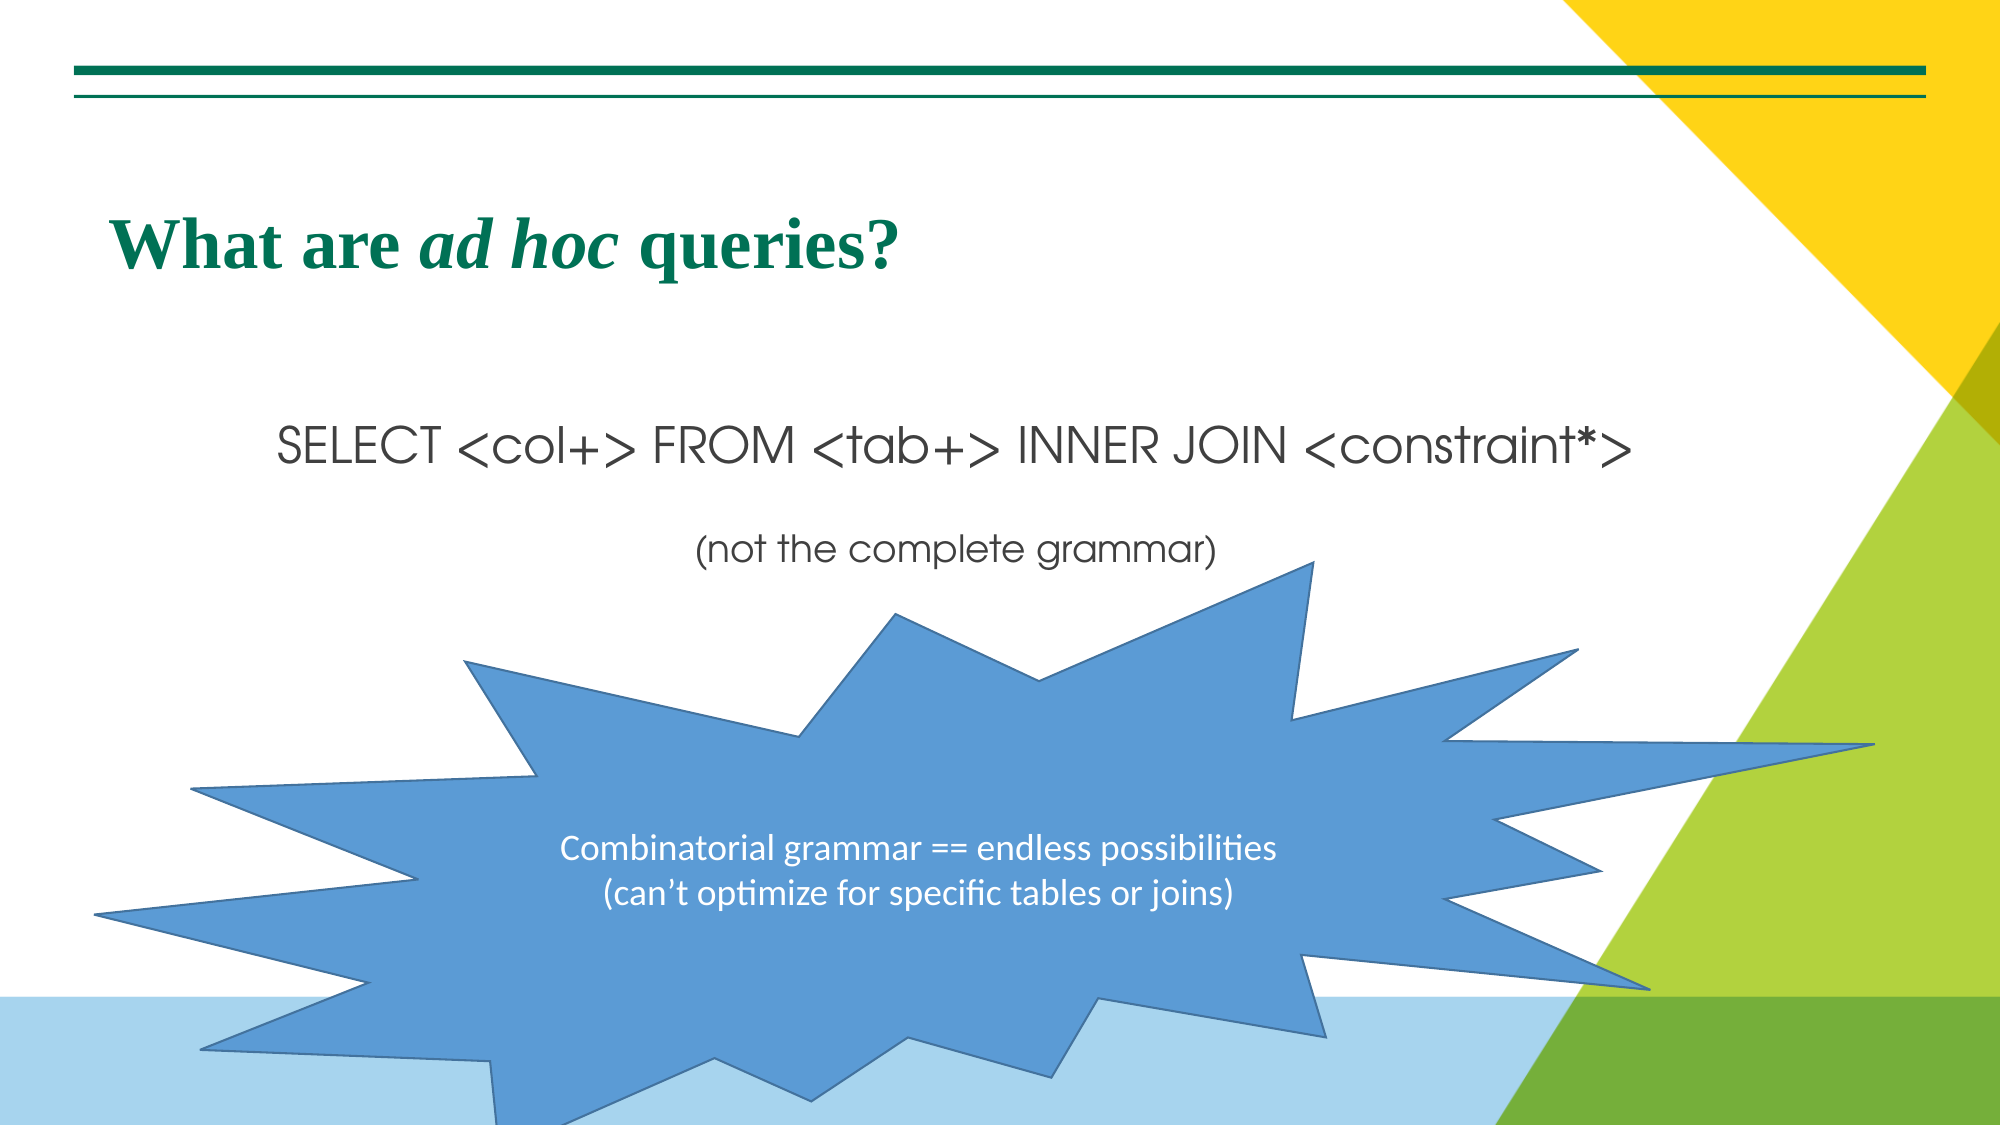

# What are ad hoc queries?
SELECT <col+> FROM <tab+> INNER JOIN <constraint*>
(not the complete grammar)
Combinatorial grammar == endless possibilities
(can’t optimize for specific tables or joins)